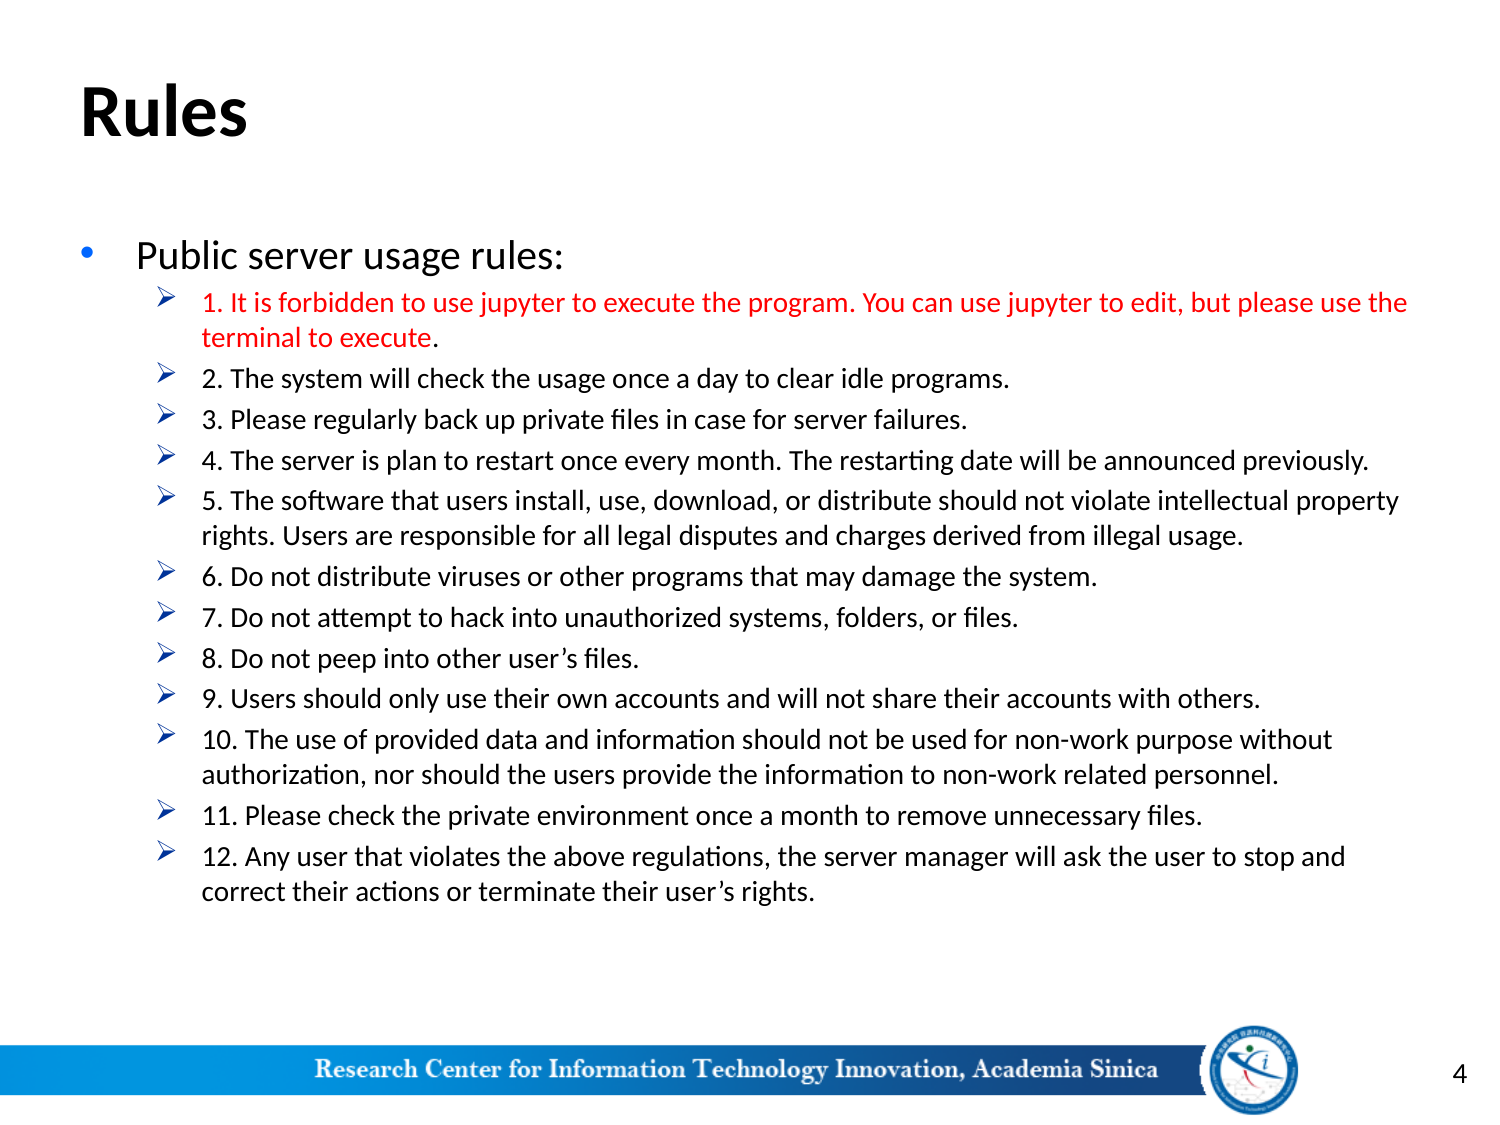

# Rules
Public server usage rules:
1. It is forbidden to use jupyter to execute the program. You can use jupyter to edit, but please use the terminal to execute.
2. The system will check the usage once a day to clear idle programs.
3. Please regularly back up private files in case for server failures.
4. The server is plan to restart once every month. The restarting date will be announced previously.
5. The software that users install, use, download, or distribute should not violate intellectual property rights. Users are responsible for all legal disputes and charges derived from illegal usage.
6. Do not distribute viruses or other programs that may damage the system.
7. Do not attempt to hack into unauthorized systems, folders, or files.
8. Do not peep into other user’s files.
9. Users should only use their own accounts and will not share their accounts with others.
10. The use of provided data and information should not be used for non-work purpose without authorization, nor should the users provide the information to non-work related personnel.
11. Please check the private environment once a month to remove unnecessary files.
12. Any user that violates the above regulations, the server manager will ask the user to stop and correct their actions or terminate their user’s rights.
4